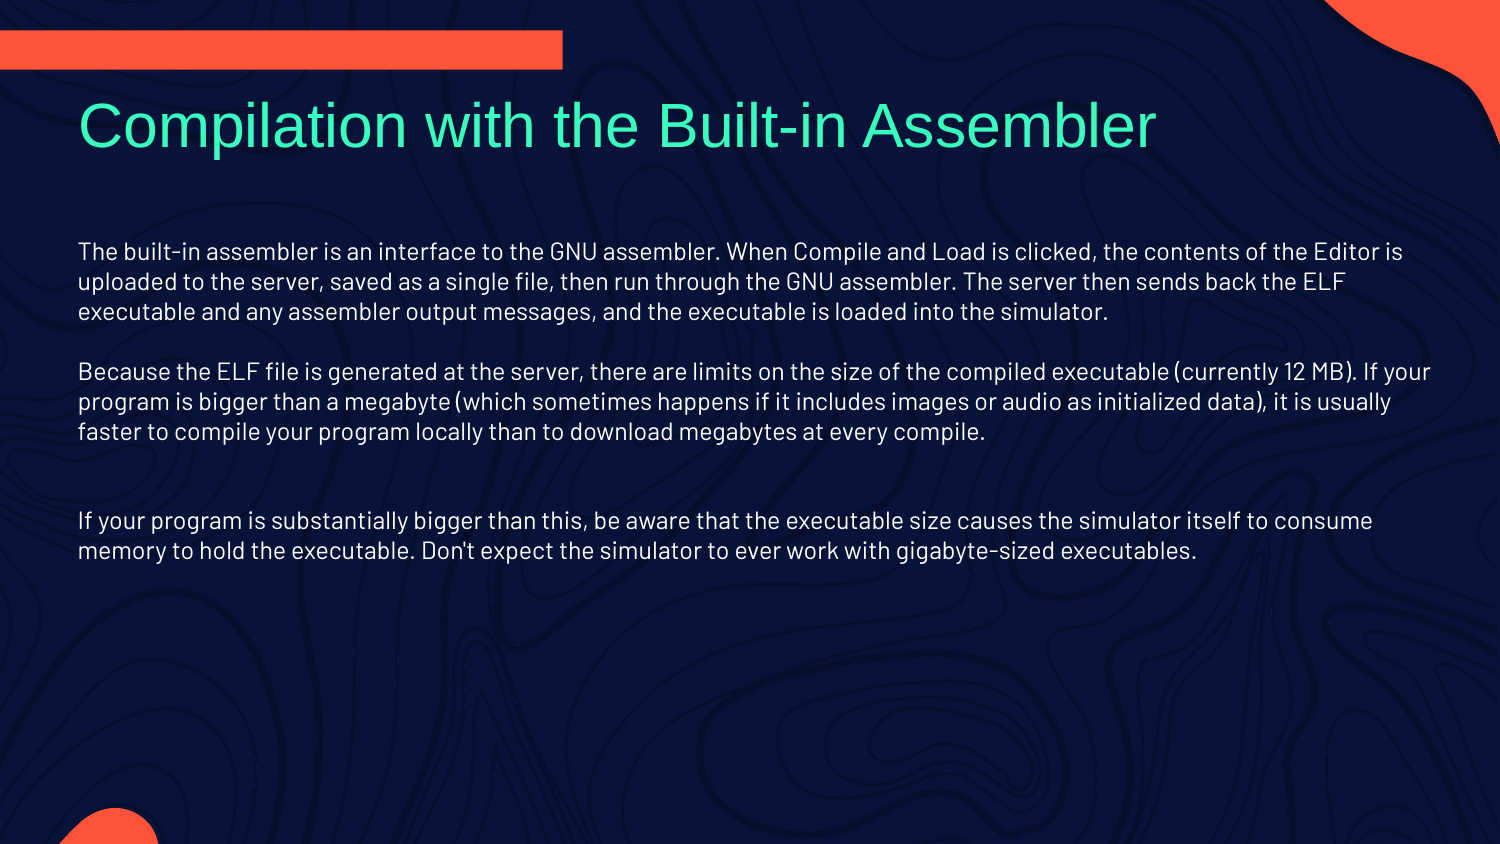

# Compilation with the Built-in Assembler
The built-in assembler is an interface to the GNU assembler. When Compile and Load is clicked, the contents of the Editor is uploaded to the server, saved as a single file, then run through the GNU assembler. The server then sends back the ELF executable and any assembler output messages, and the executable is loaded into the simulator.

Because the ELF file is generated at the server, there are limits on the size of the compiled executable (currently 12 MB). If your program is bigger than a megabyte (which sometimes happens if it includes images or audio as initialized data), it is usually faster to compile your program locally than to download megabytes at every compile.

If your program is substantially bigger than this, be aware that the executable size causes the simulator itself to consume memory to hold the executable. Don't expect the simulator to ever work with gigabyte-sized executables.